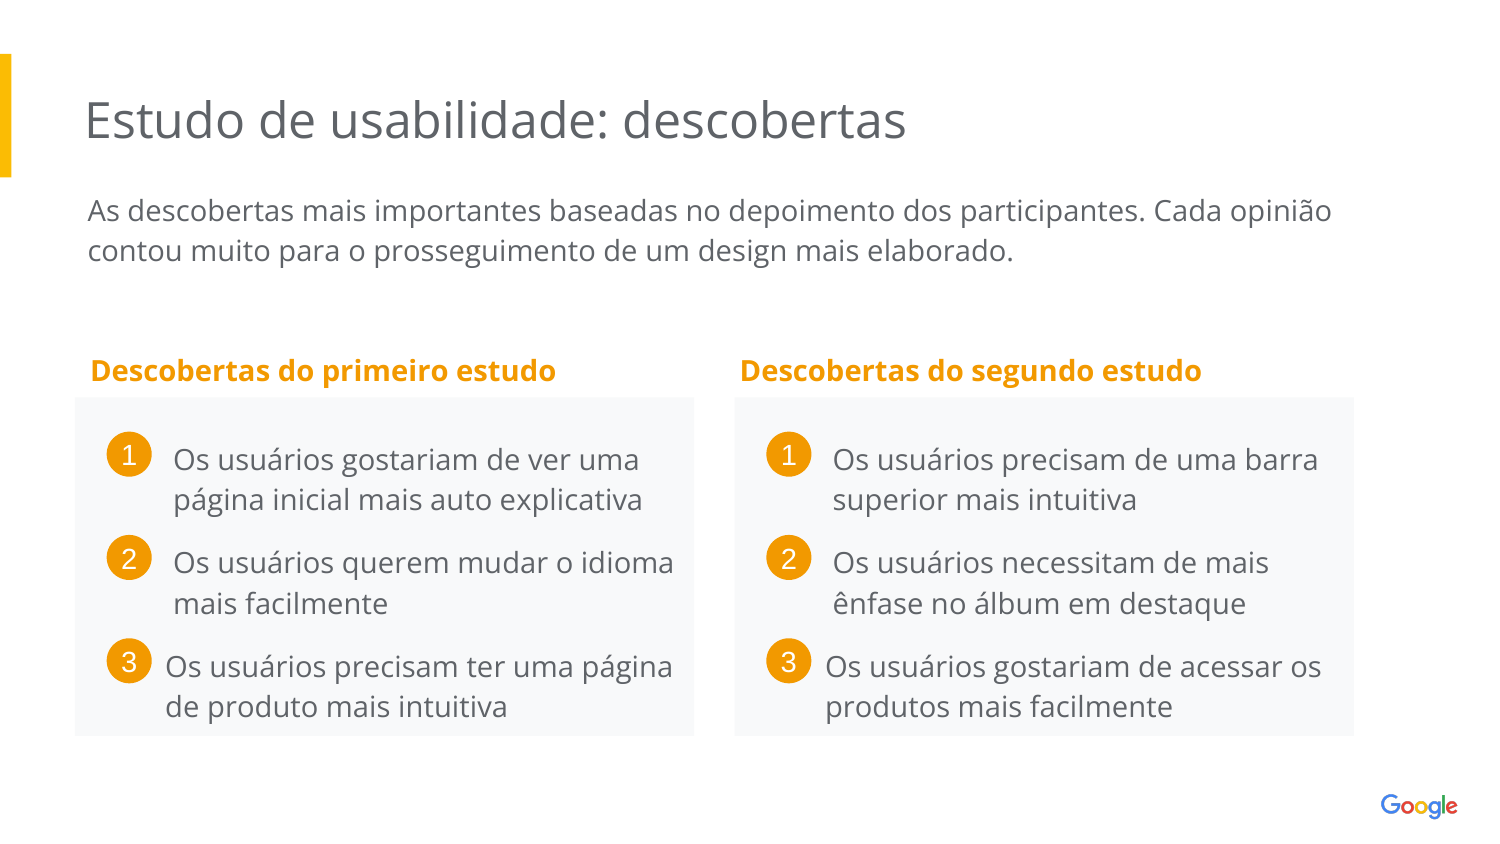

Estudo de usabilidade: descobertas
As descobertas mais importantes baseadas no depoimento dos participantes. Cada opinião contou muito para o prosseguimento de um design mais elaborado.

Descobertas do primeiro estudo
Descobertas do segundo estudo

Os usuários gostariam de ver uma página inicial mais auto explicativa
Os usuários precisam de uma barra superior mais intuitiva
1
1
Os usuários querem mudar o idioma mais facilmente
Os usuários necessitam de mais ênfase no álbum em destaque
2
2
Os usuários precisam ter uma página de produto mais intuitiva
Os usuários gostariam de acessar os produtos mais facilmente
3
3